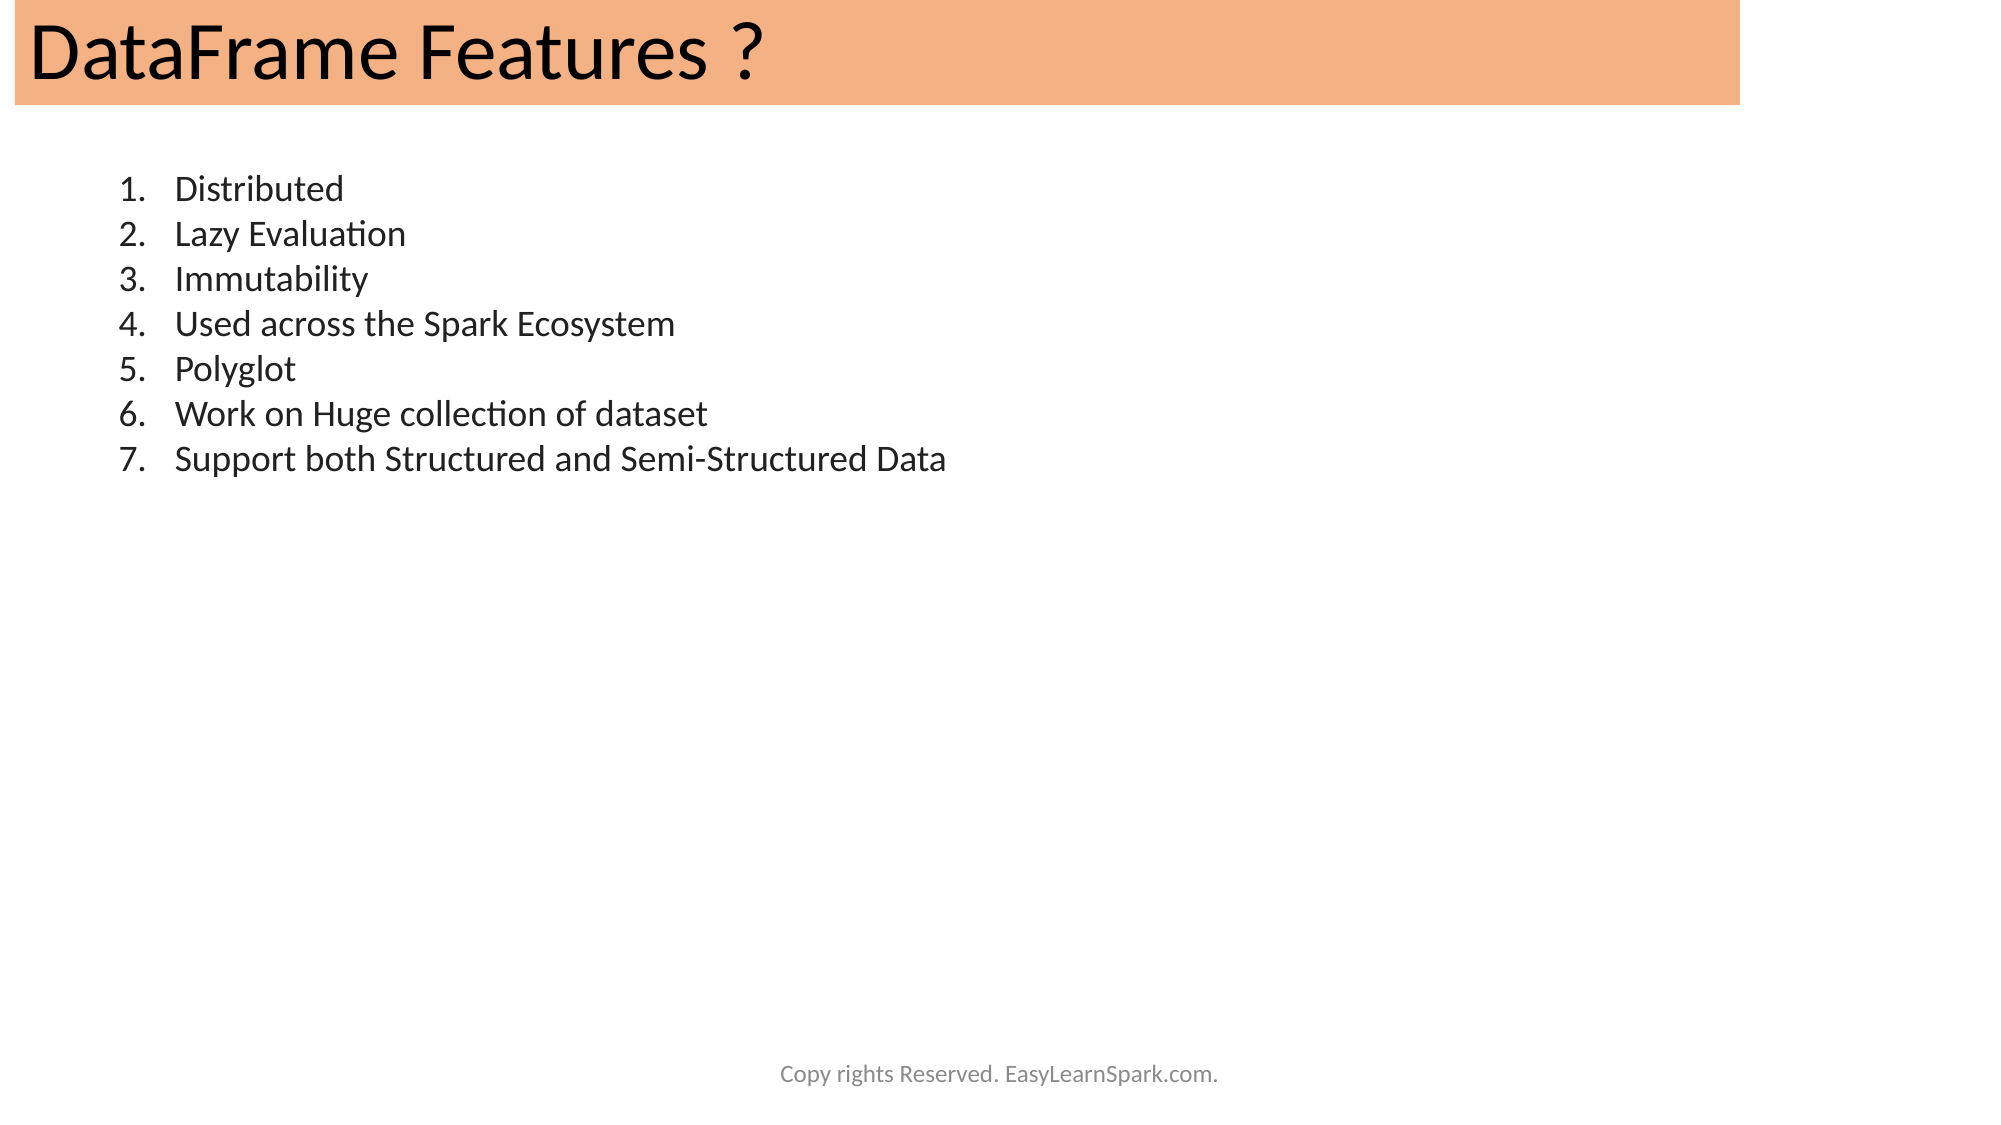

# DataFrame Features ?
Distributed
Lazy Evaluation
Immutability
Used across the Spark Ecosystem
Polyglot
Work on Huge collection of dataset
Support both Structured and Semi-Structured Data

Copy rights Reserved. EasyLearnSpark.com.